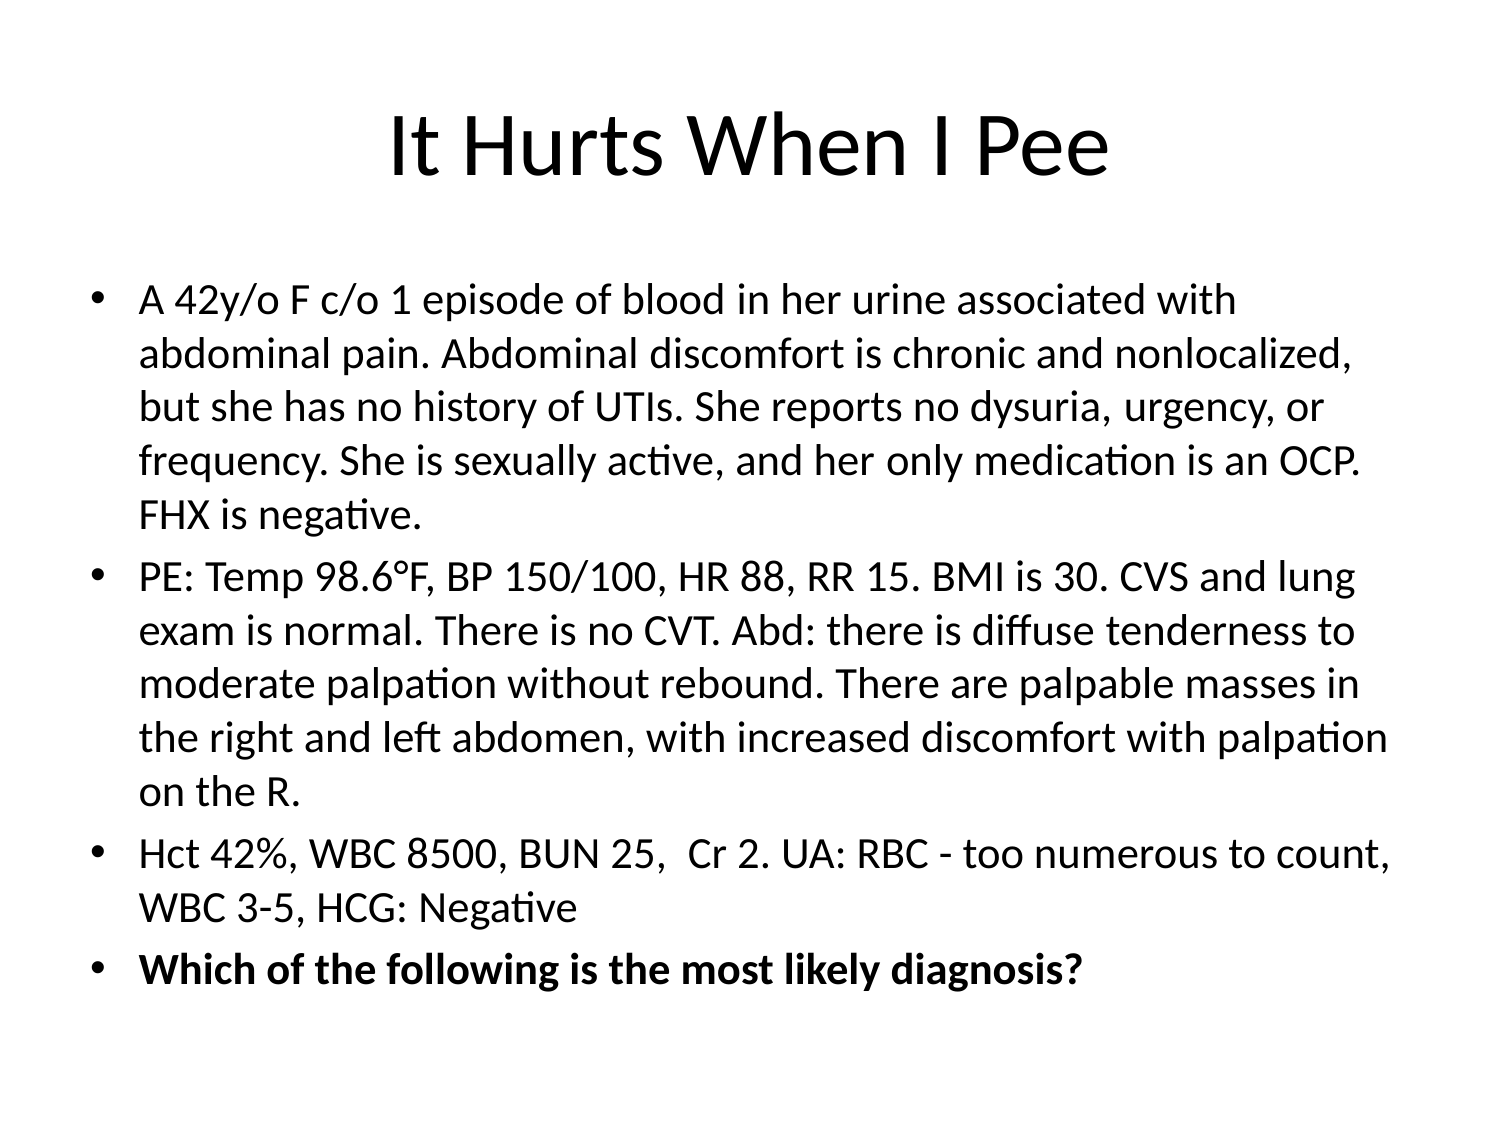

# It Hurts When I Pee
A 42y/o F c/o 1 episode of blood in her urine associated with abdominal pain. Abdominal discomfort is chronic and nonlocalized, but she has no history of UTIs. She reports no dysuria, urgency, or frequency. She is sexually active, and her only medication is an OCP.  FHX is negative.
PE: Temp 98.6°F, BP 150/100, HR 88, RR 15. BMI is 30. CVS and lung exam is normal. There is no CVT. Abd: there is diffuse tenderness to moderate palpation without rebound. There are palpable masses in the right and left abdomen, with increased discomfort with palpation on the R.
Hct 42%, WBC 8500, BUN 25,  Cr 2. UA: RBC - too numerous to count,  WBC 3-5, HCG: Negative
Which of the following is the most likely diagnosis?